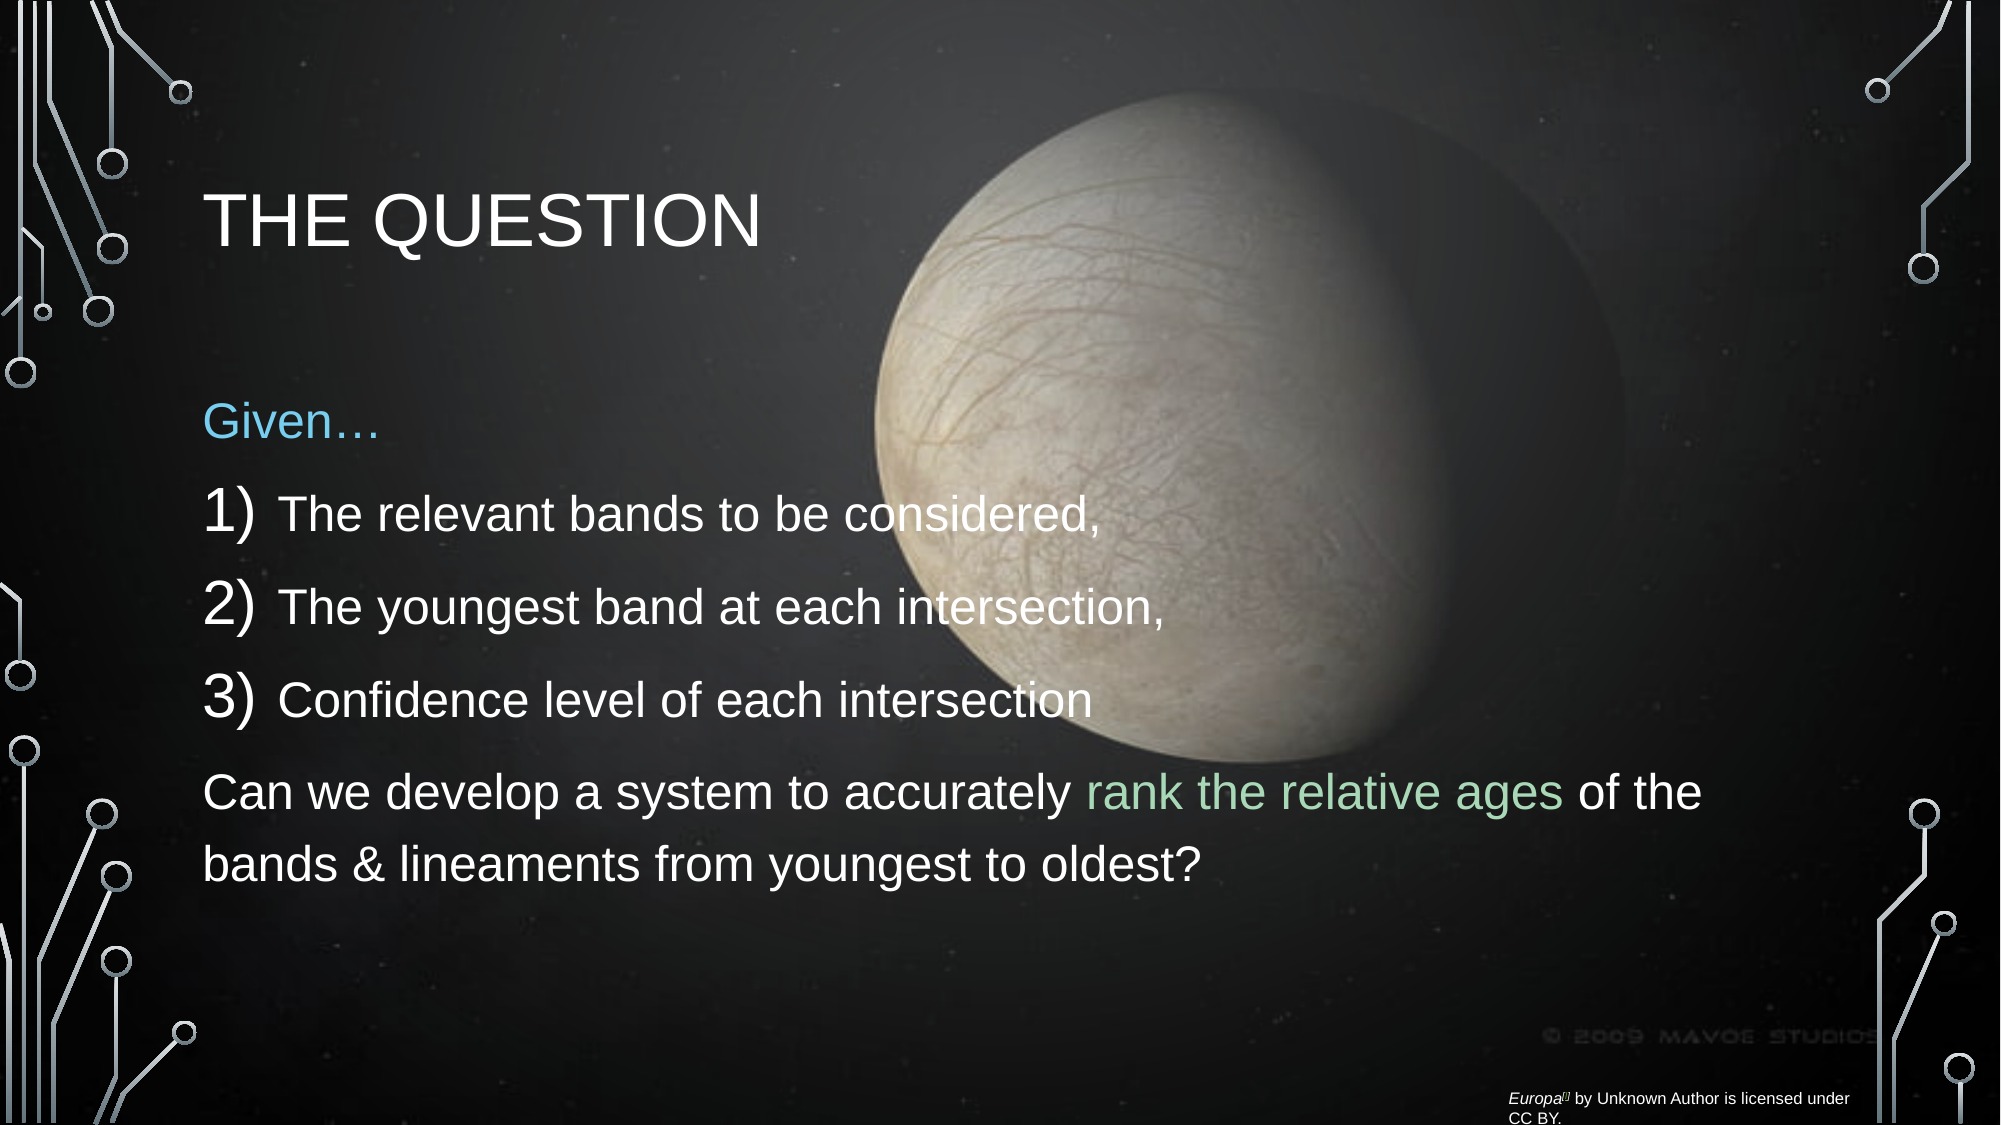

# The question
Given…
The relevant bands to be considered,
The youngest band at each intersection,
Confidence level of each intersection
Can we develop a system to accurately rank the relative ages of the bands & lineaments from youngest to oldest?

Europa[l] by Unknown Author is licensed under CC BY.